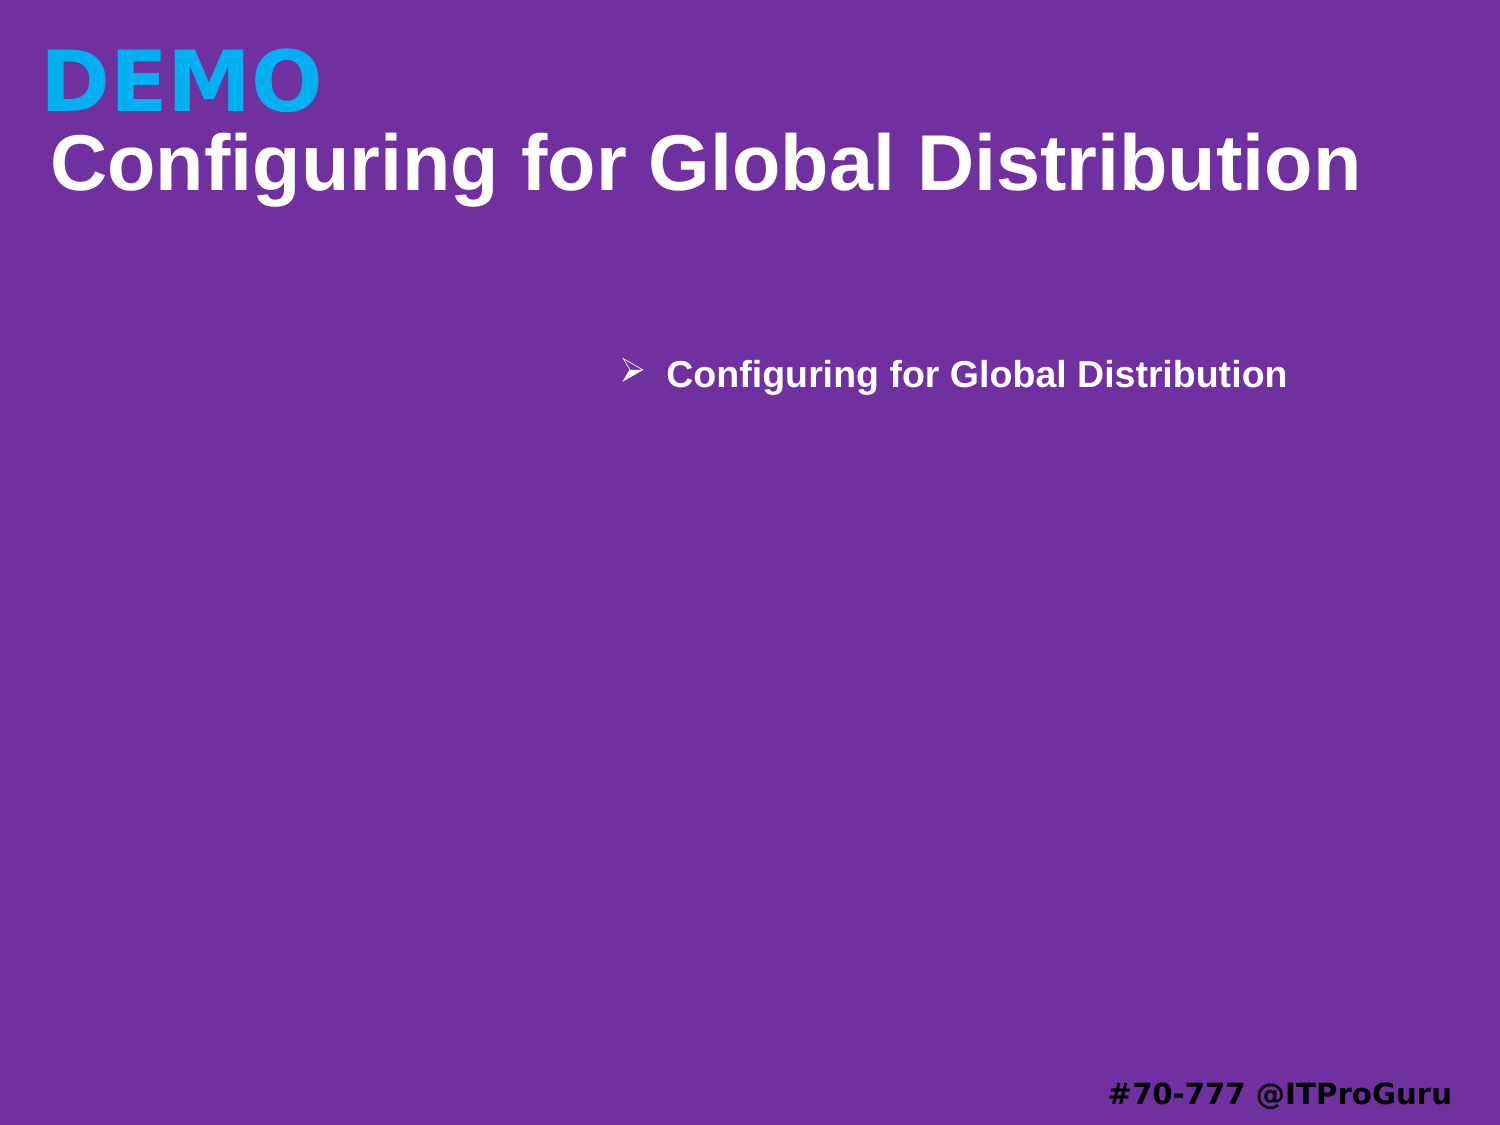

# Configuring for Global Distribution
Configuring for Global Distribution